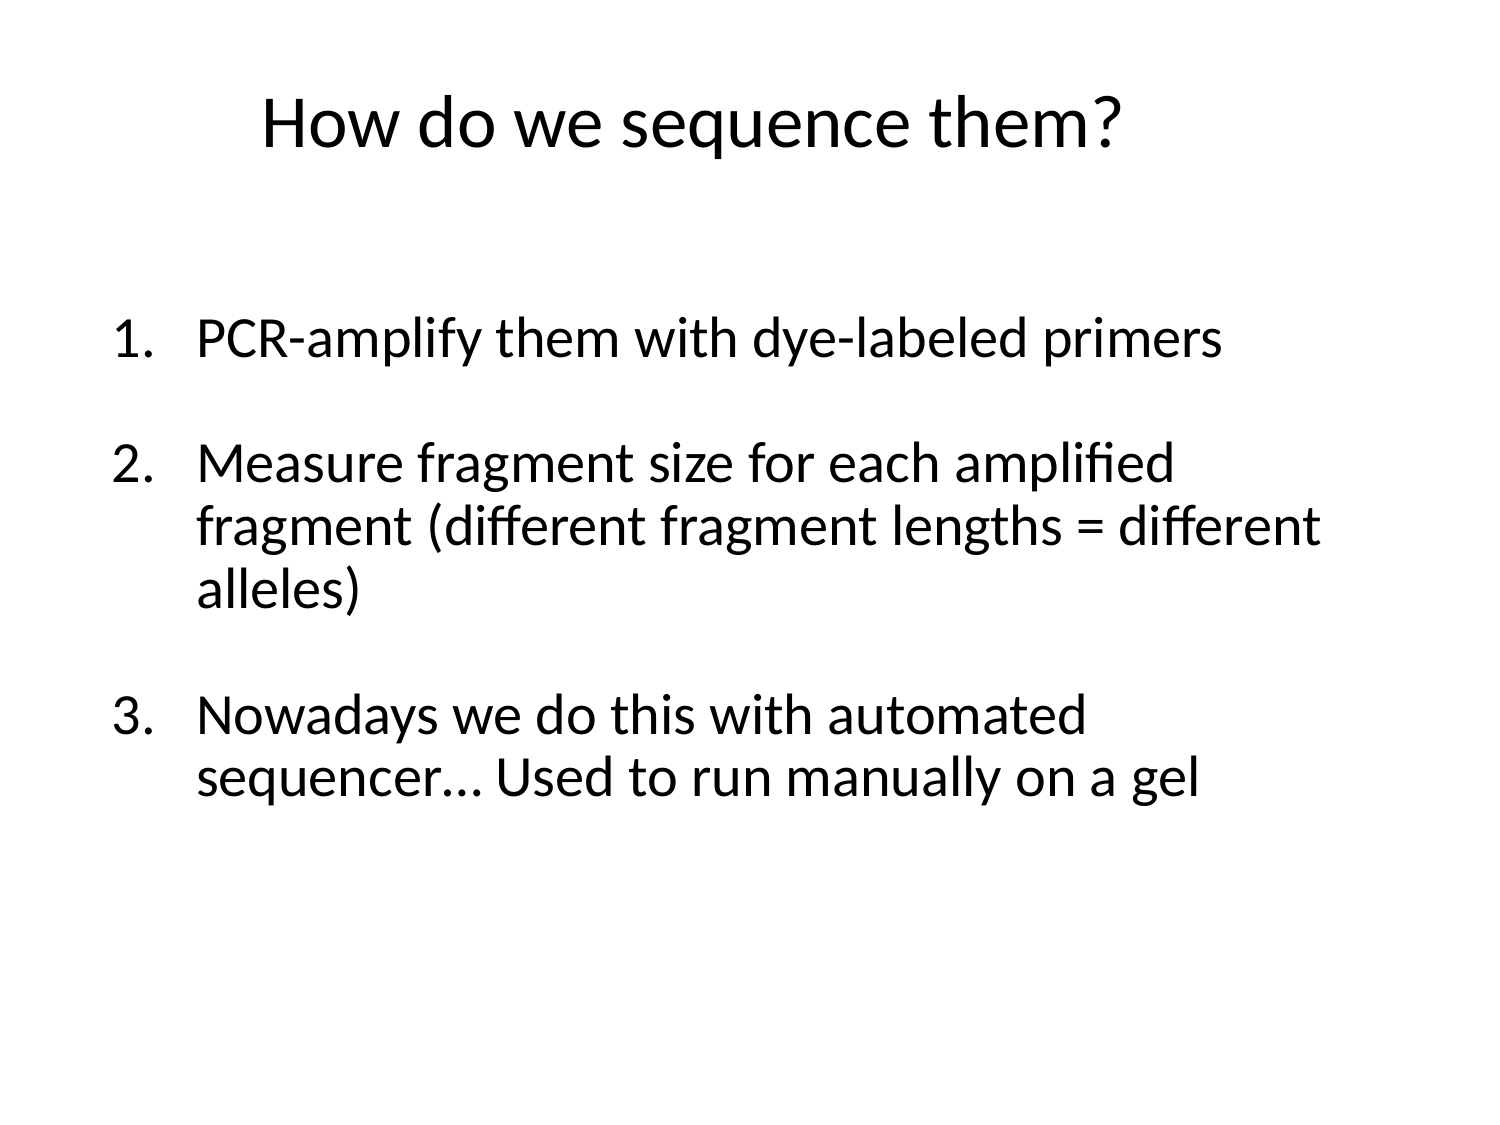

# How do we sequence them?
PCR-amplify them with dye-labeled primers

Measure fragment size for each amplified fragment (different fragment lengths = different alleles)

Nowadays we do this with automated sequencer… Used to run manually on a gel